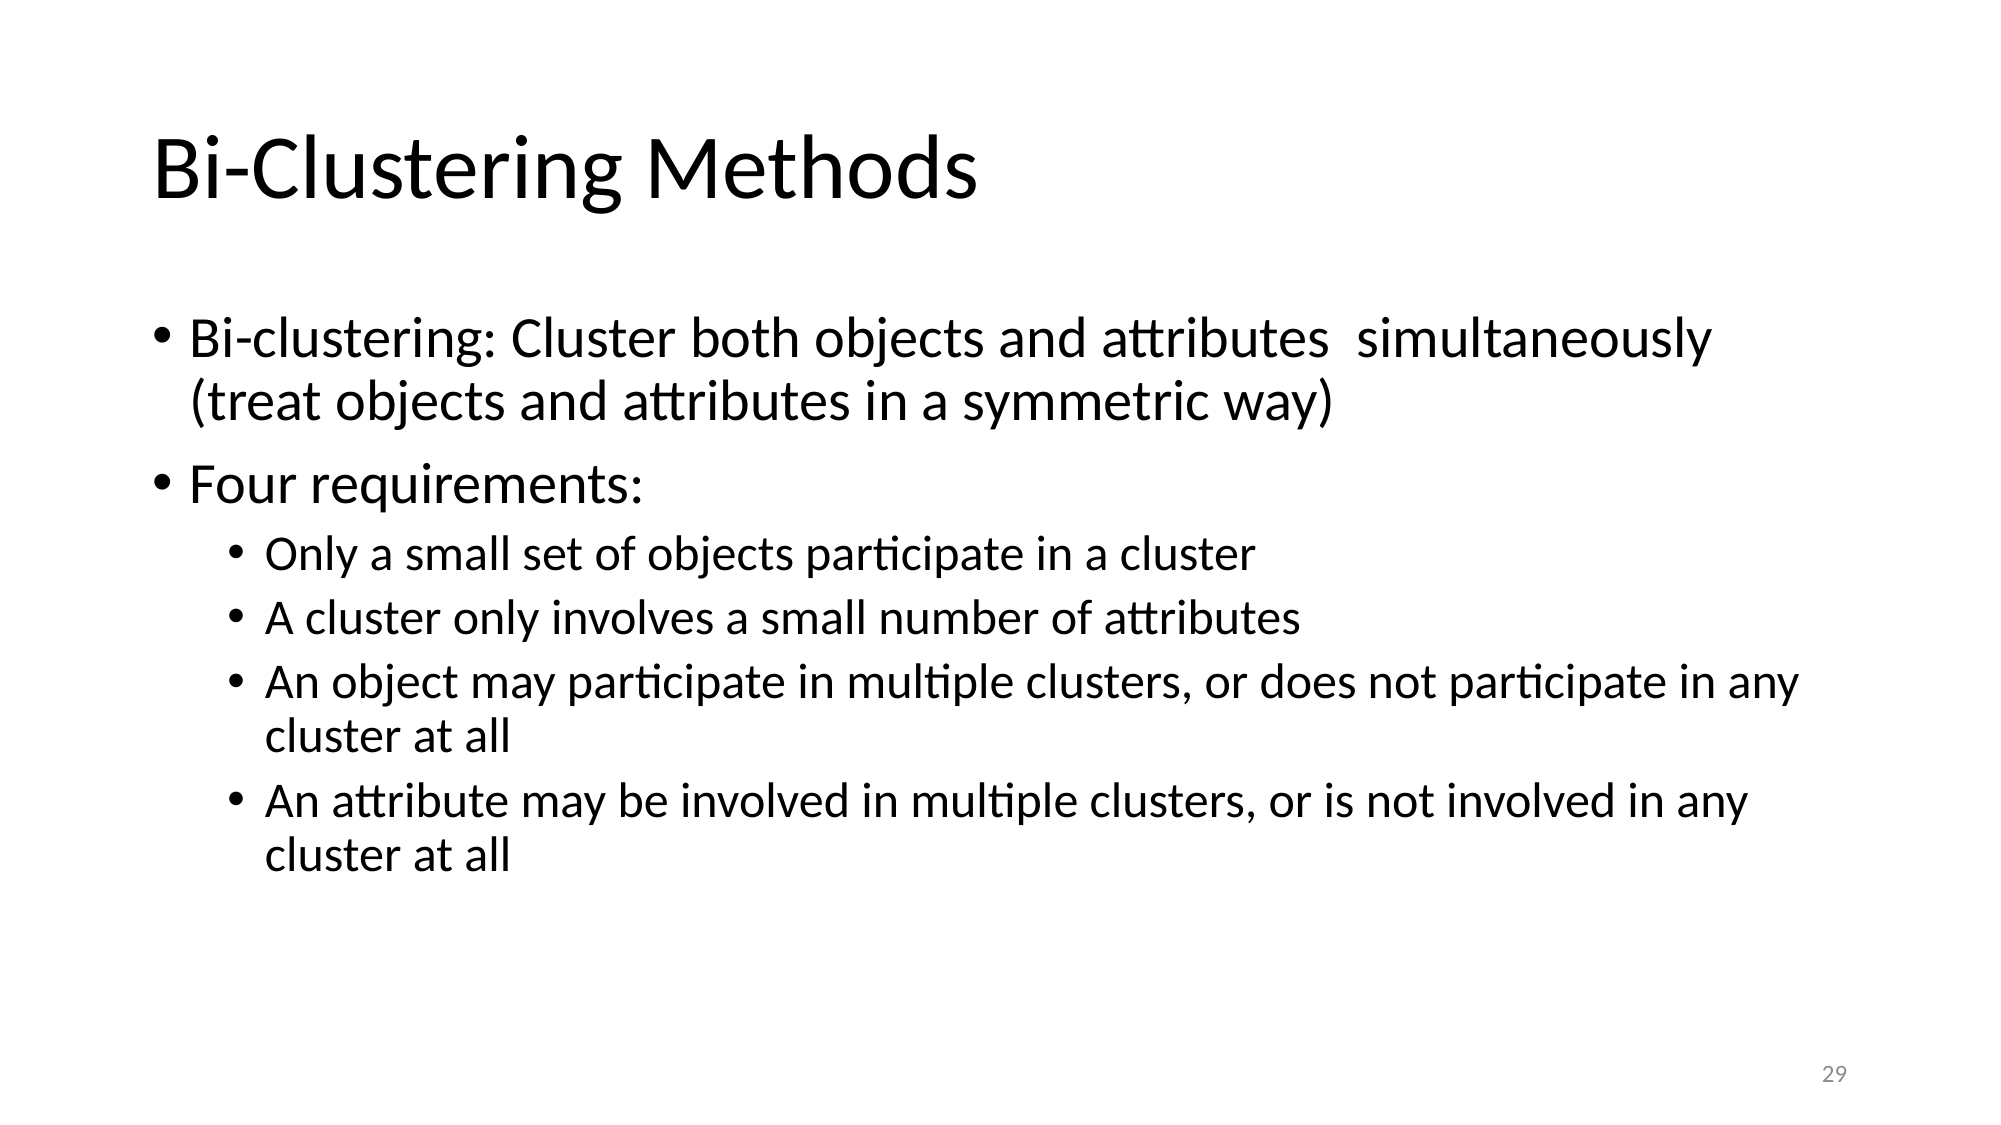

# Bi-Clustering Methods
Bi-clustering: Cluster both objects and attributes  simultaneously (treat objects and attributes in a symmetric way)
Four requirements:
Only a small set of objects participate in a cluster
A cluster only involves a small number of attributes
An object may participate in multiple clusters, or does not participate in any cluster at all
An attribute may be involved in multiple clusters, or is not involved in any cluster at all
29